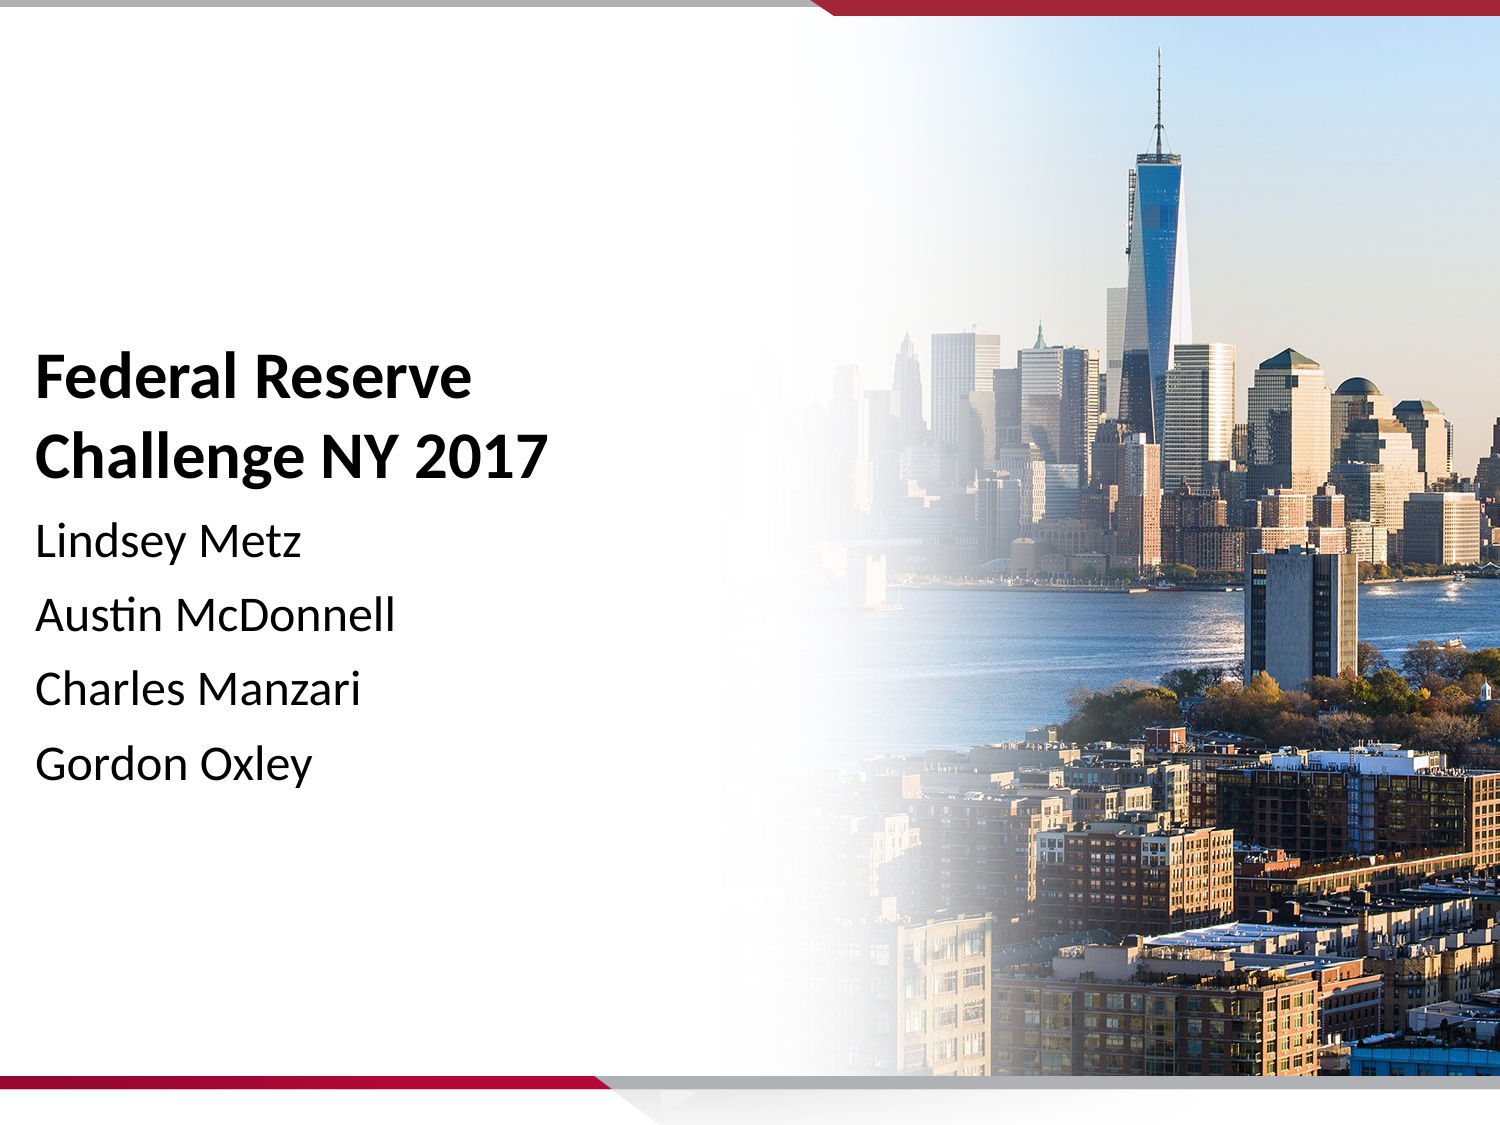

Federal Reserve  Challenge NY 2017
Lindsey Metz
Austin McDonnell
Charles Manzari
Gordon Oxley